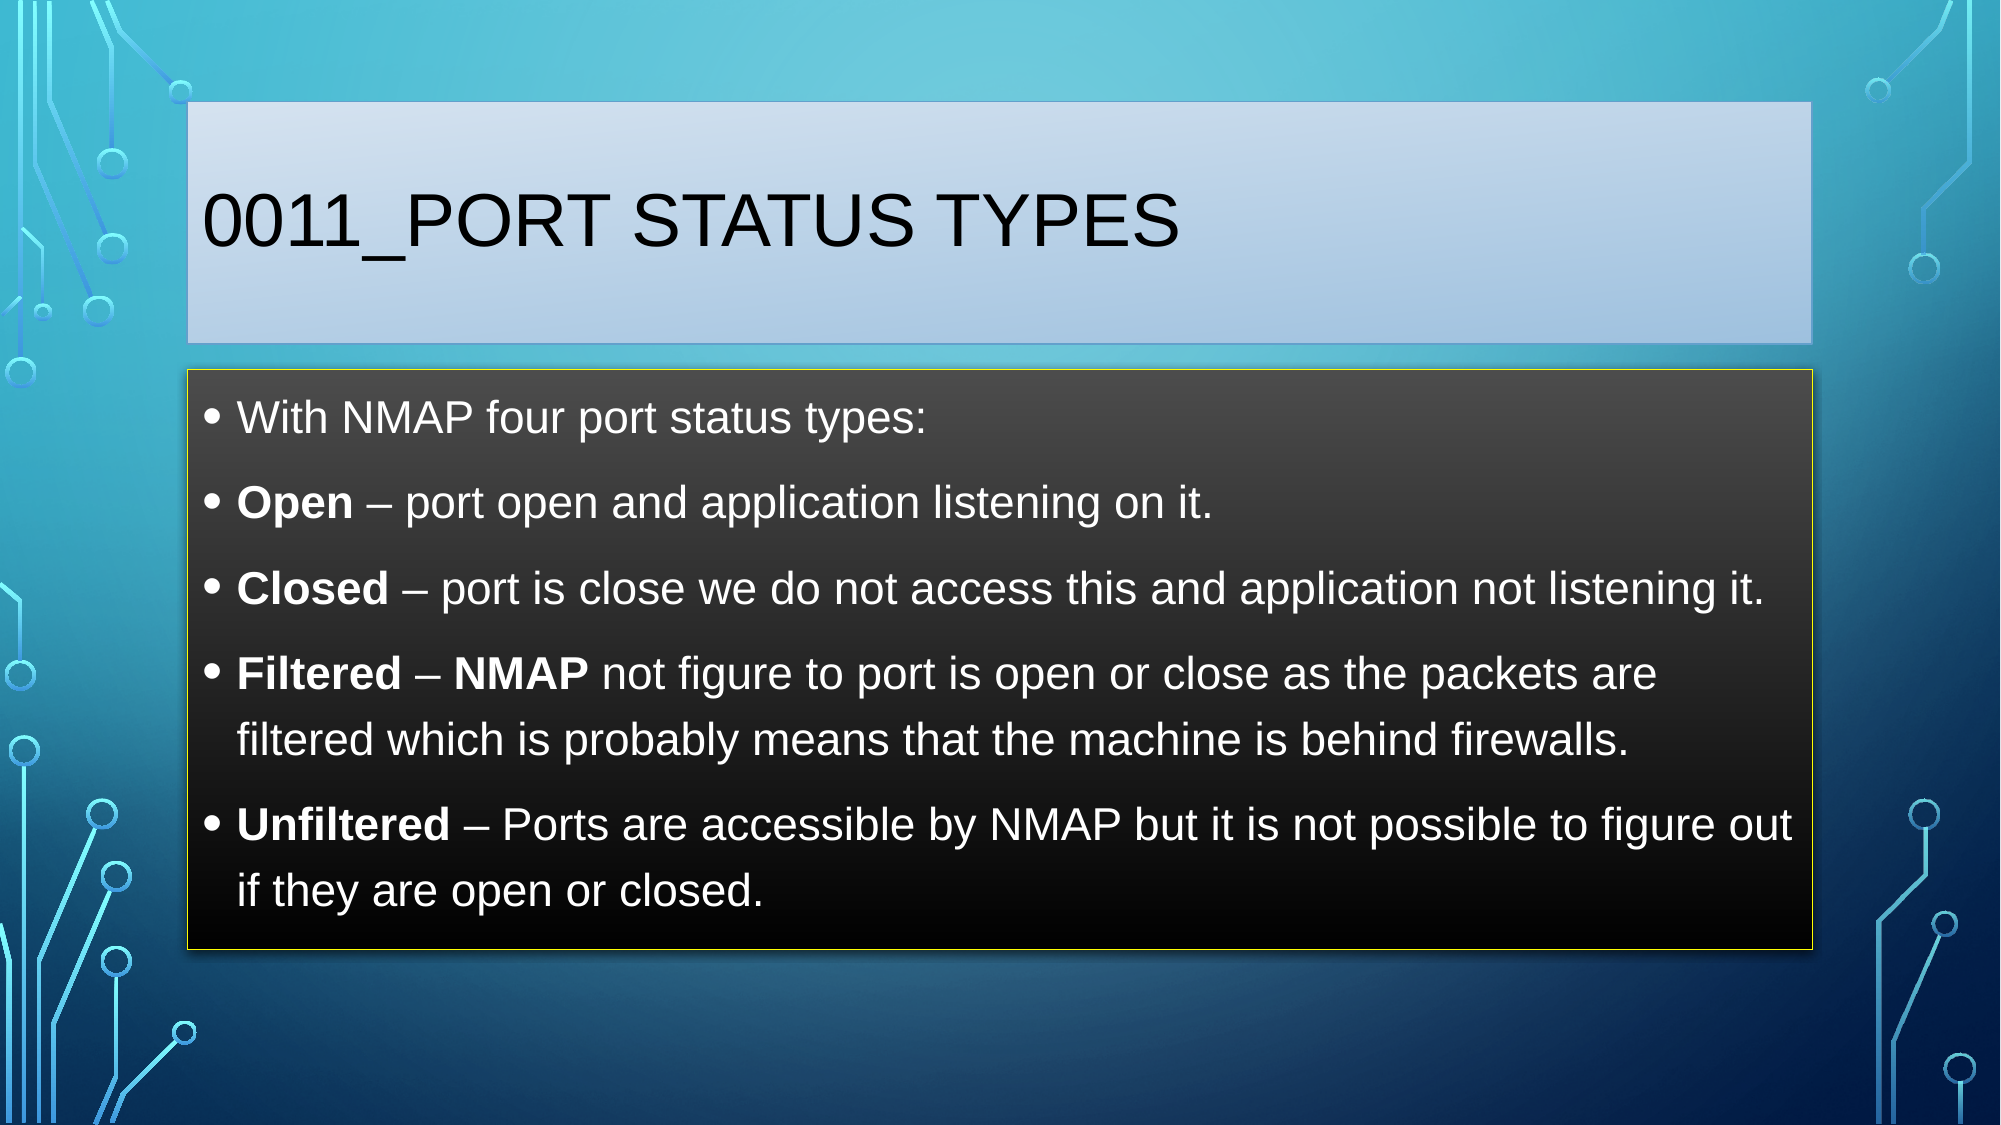

# 0011_Port status types
With NMAP four port status types:
Open – port open and application listening on it.
Closed – port is close we do not access this and application not listening it.
Filtered – NMAP not figure to port is open or close as the packets are filtered which is probably means that the machine is behind firewalls.
Unfiltered – Ports are accessible by NMAP but it is not possible to figure out if they are open or closed.